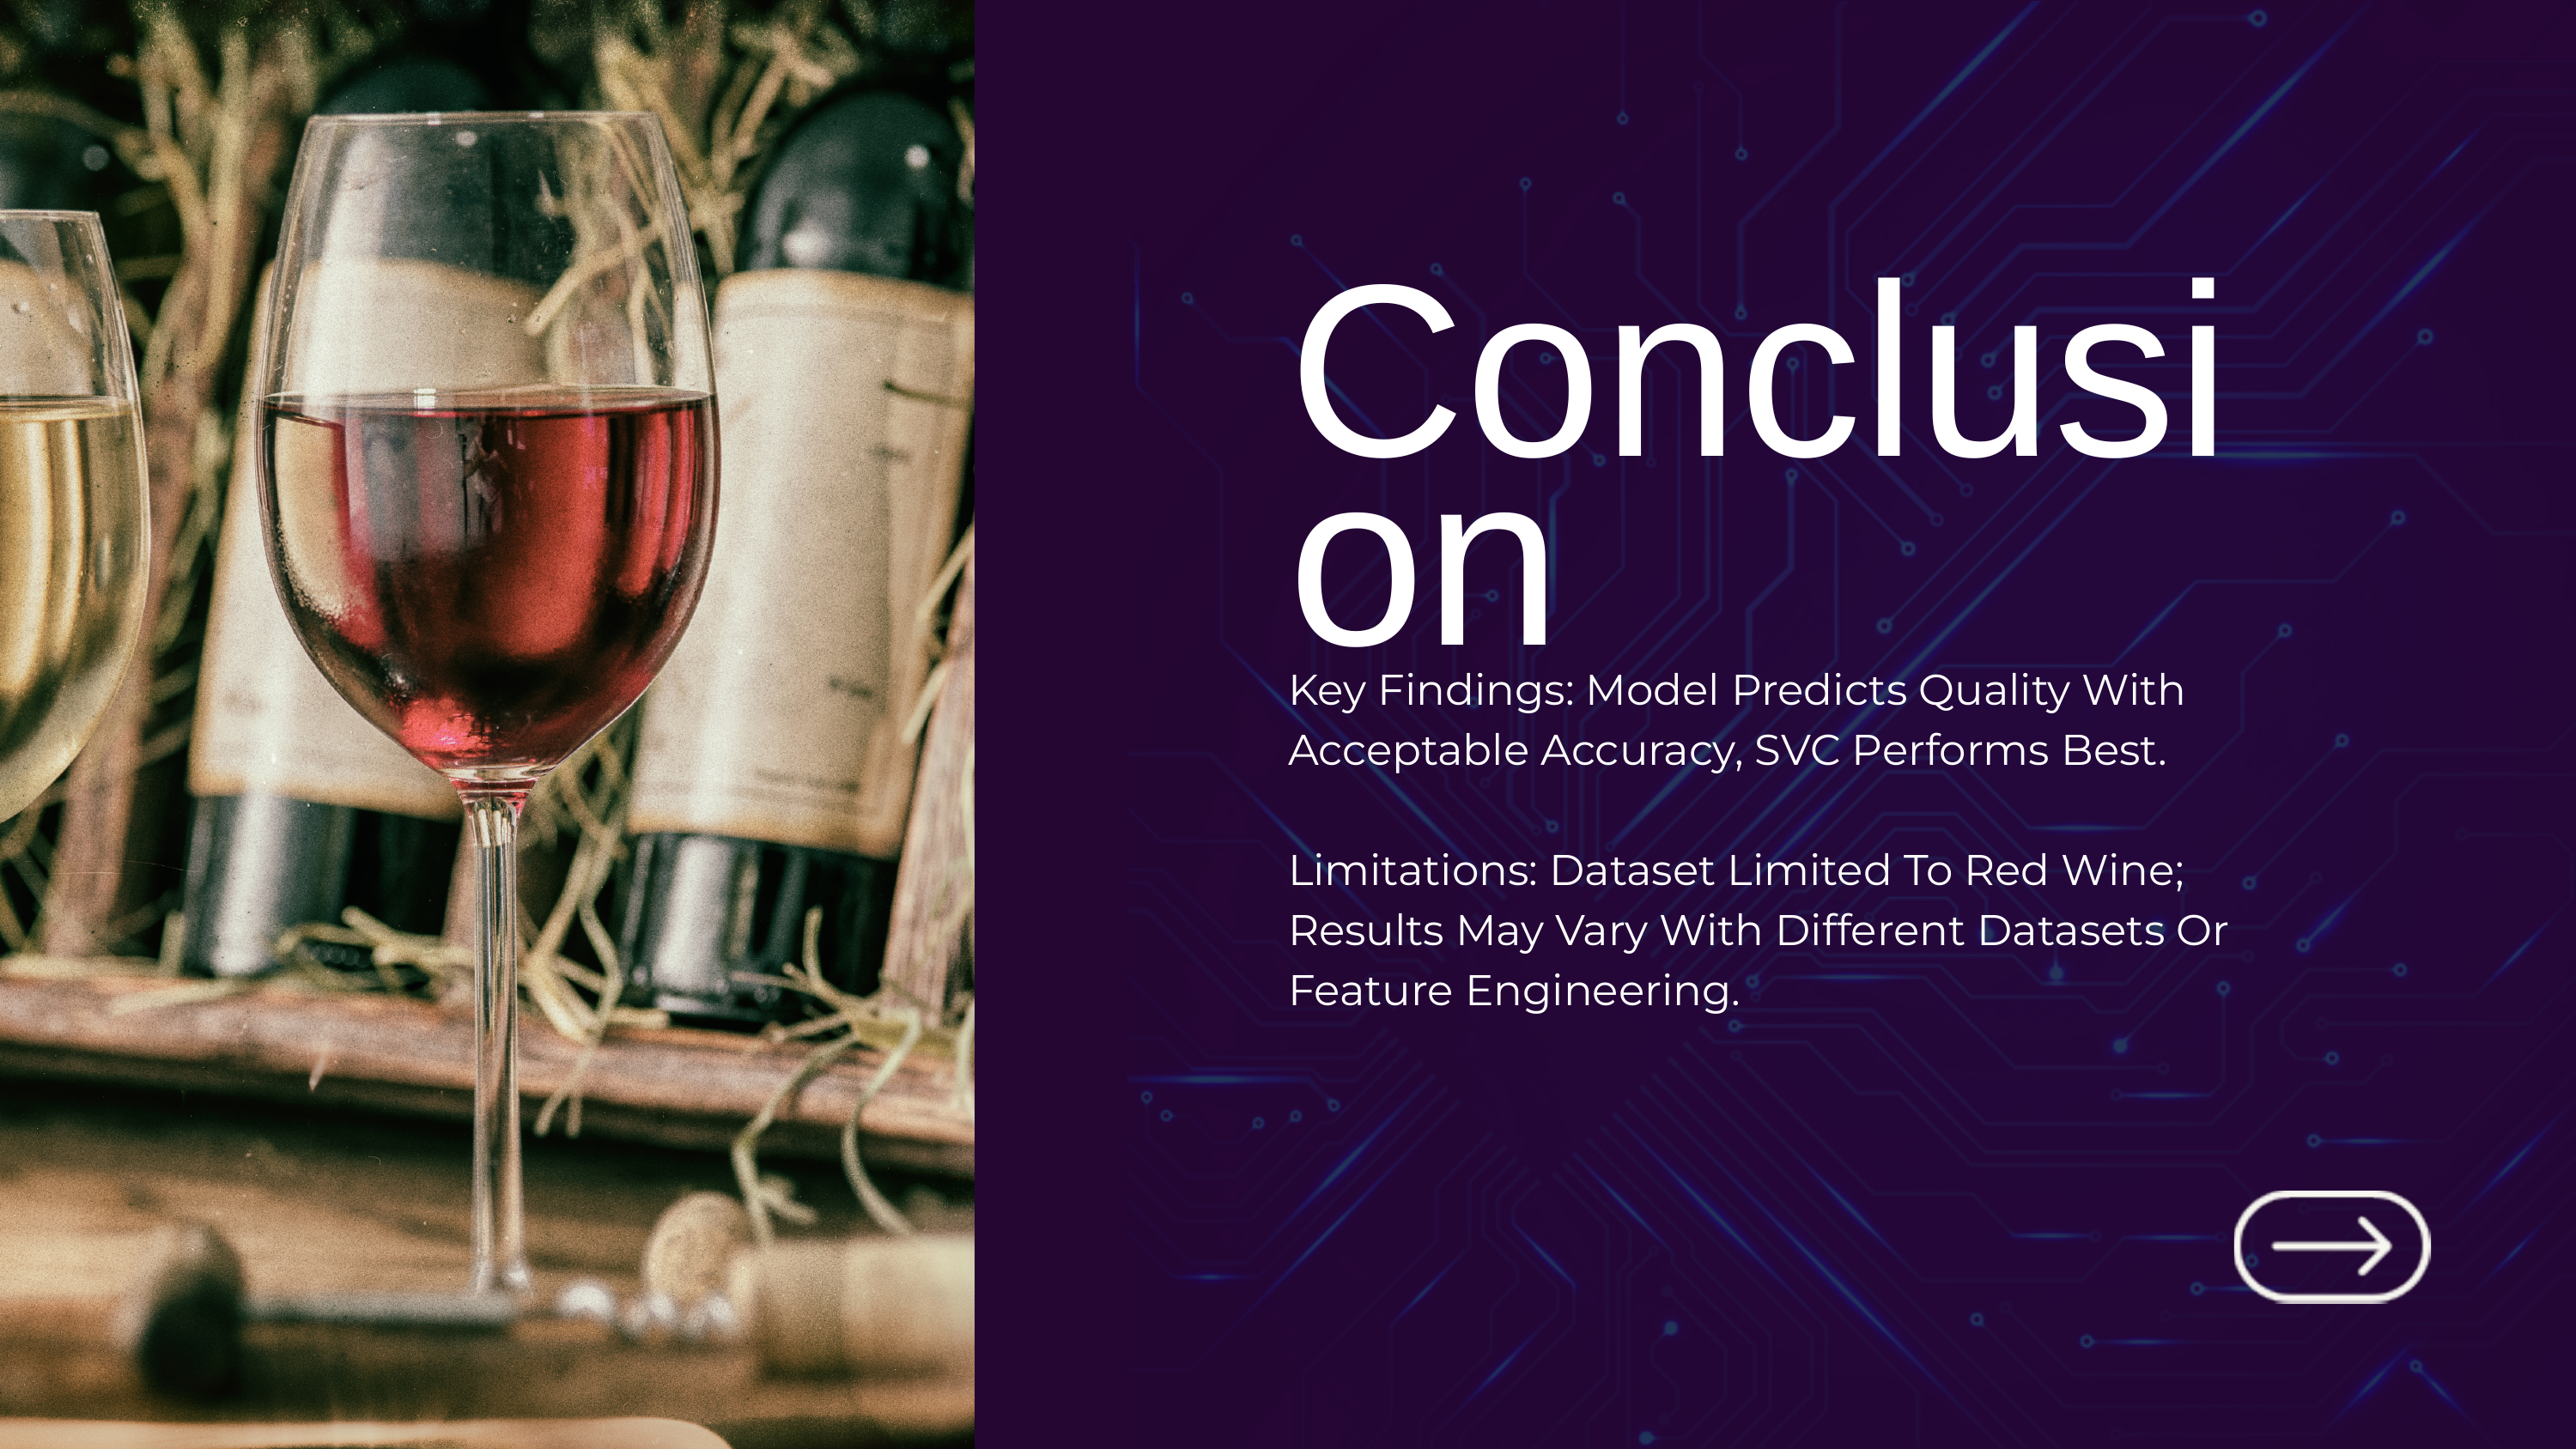

Conclusion
Key Findings: Model Predicts Quality With Acceptable Accuracy, SVC Performs Best.

Limitations: Dataset Limited To Red Wine; Results May Vary With Different Datasets Or Feature Engineering.